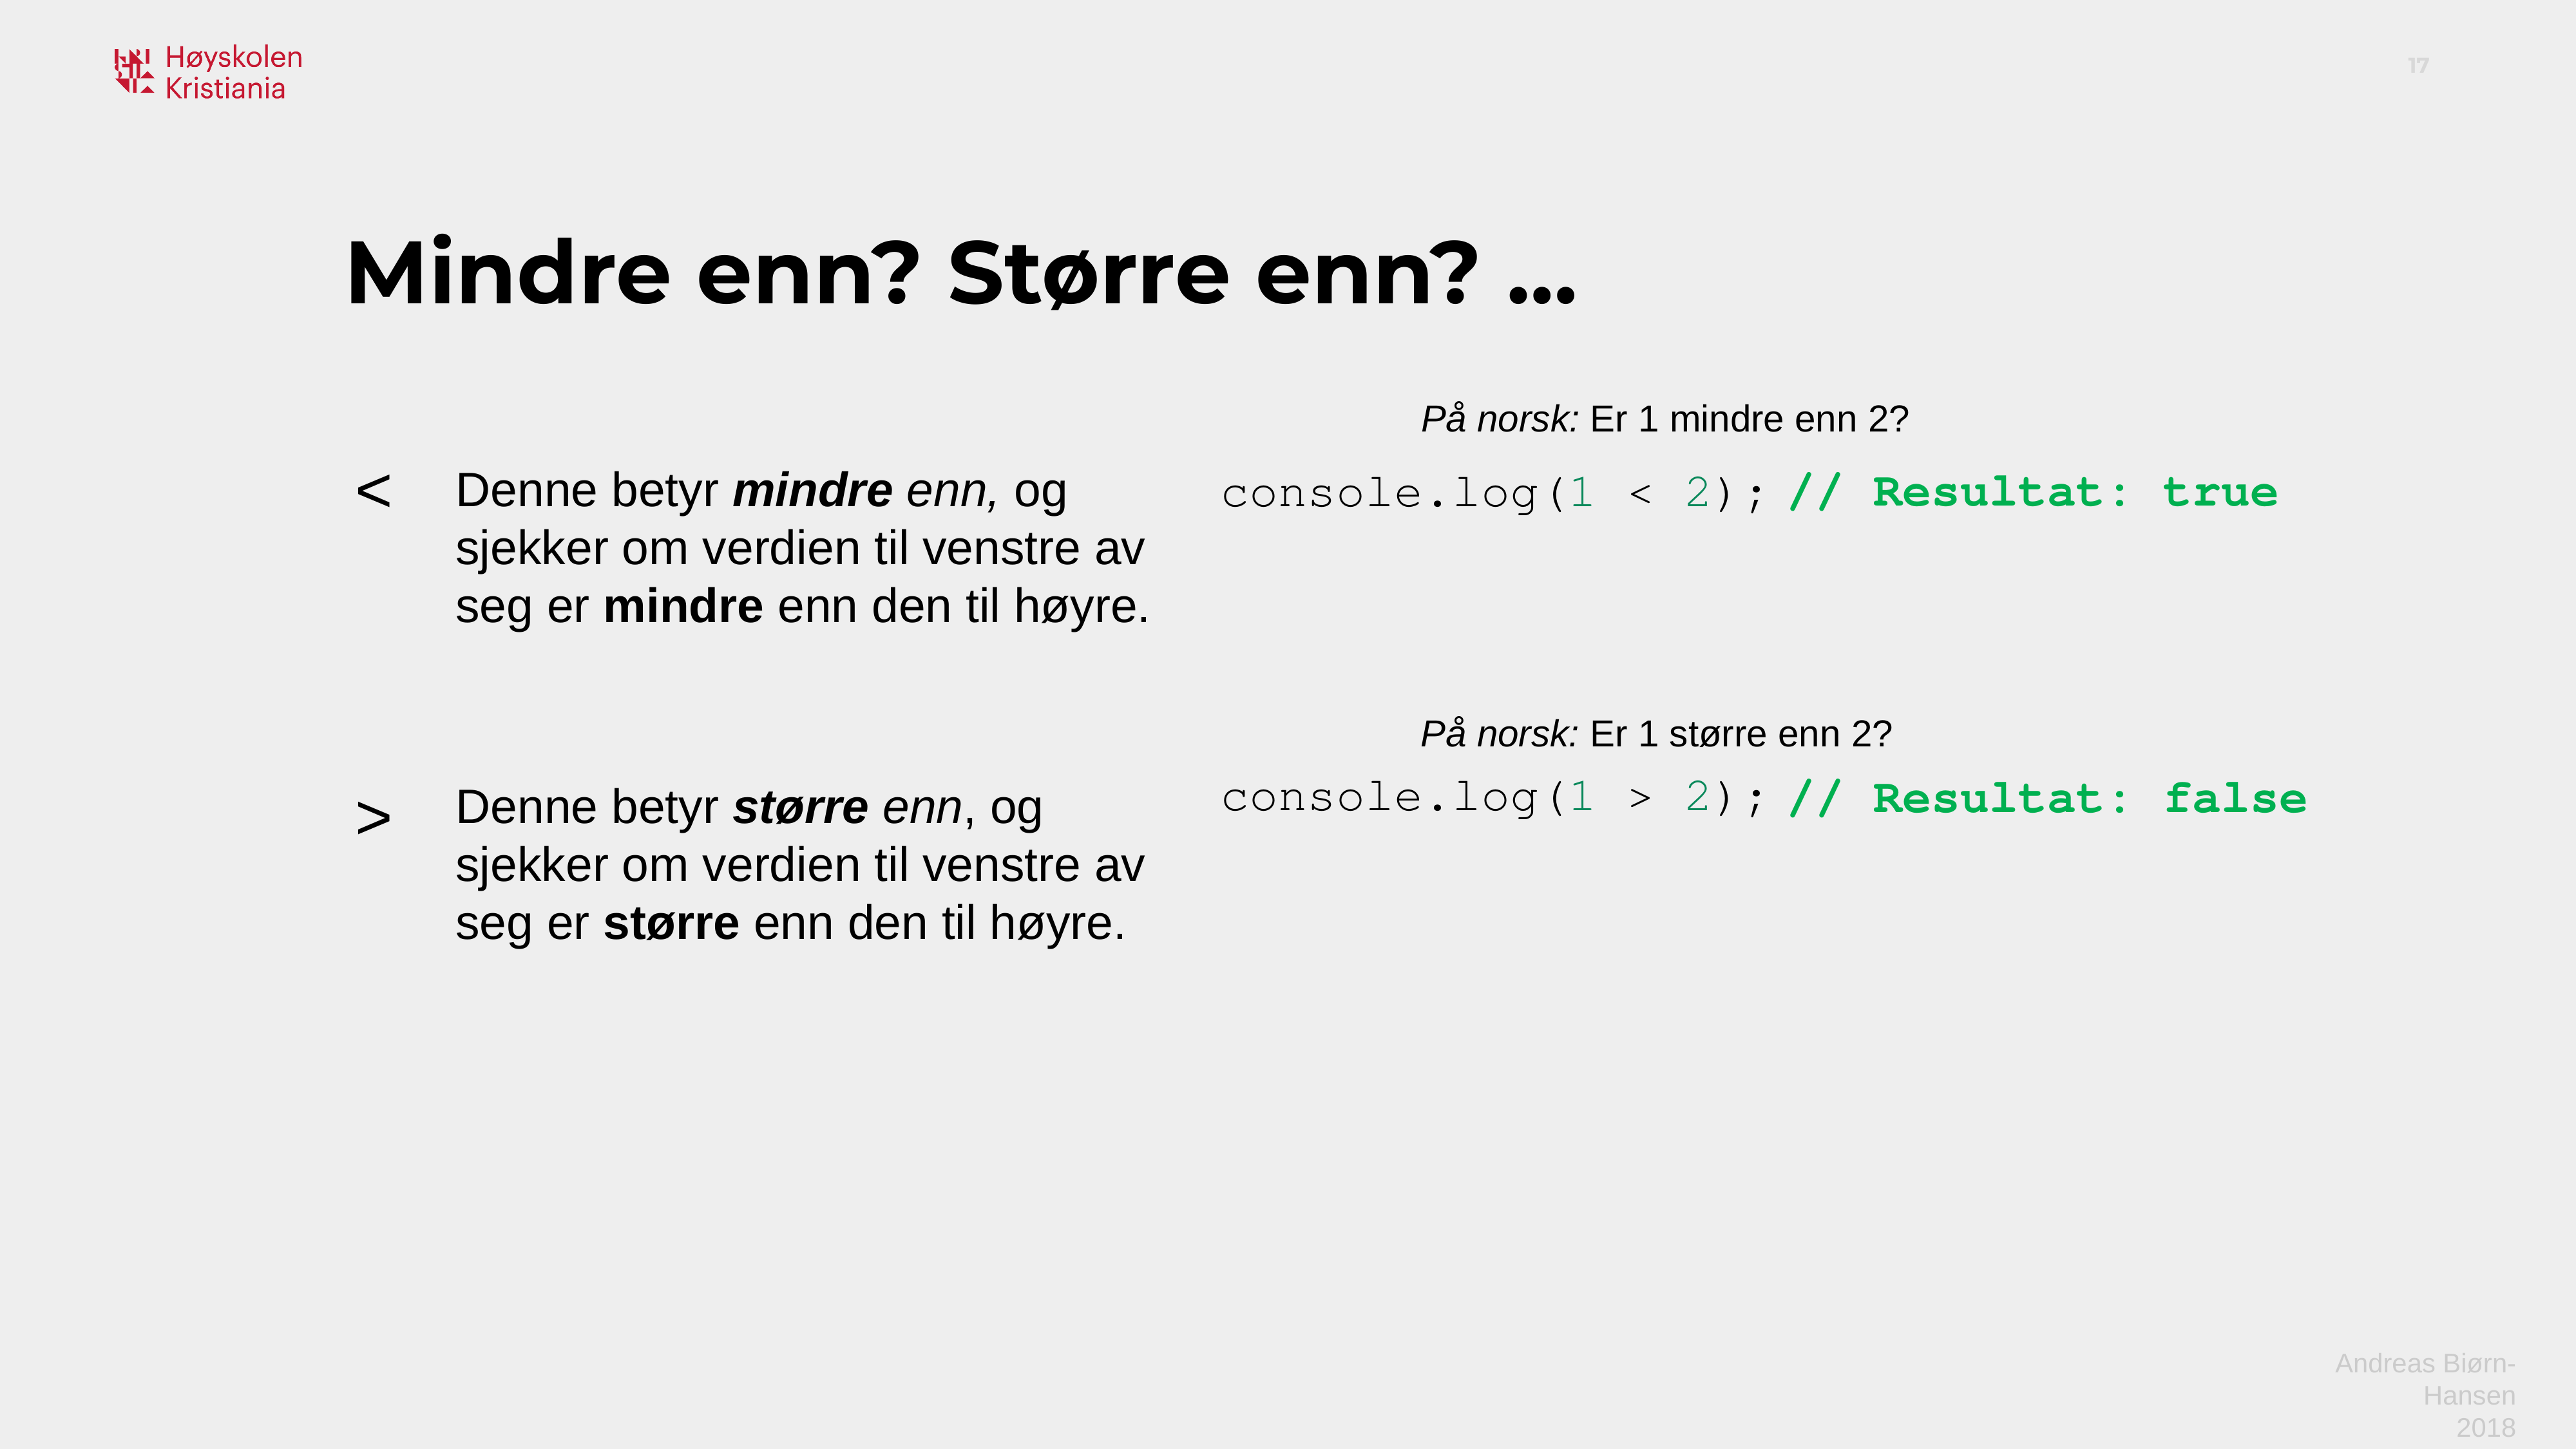

Mindre enn? Større enn? …
På norsk: Er 1 mindre enn 2?
console.log(1 < 2);
<
Denne betyr mindre enn, og sjekker om verdien til venstre av seg er mindre enn den til høyre.
 // Resultat: true
På norsk: Er 1 større enn 2?
console.log(1 > 2);
 // Resultat: false
>
Denne betyr større enn, og sjekker om verdien til venstre av seg er større enn den til høyre.